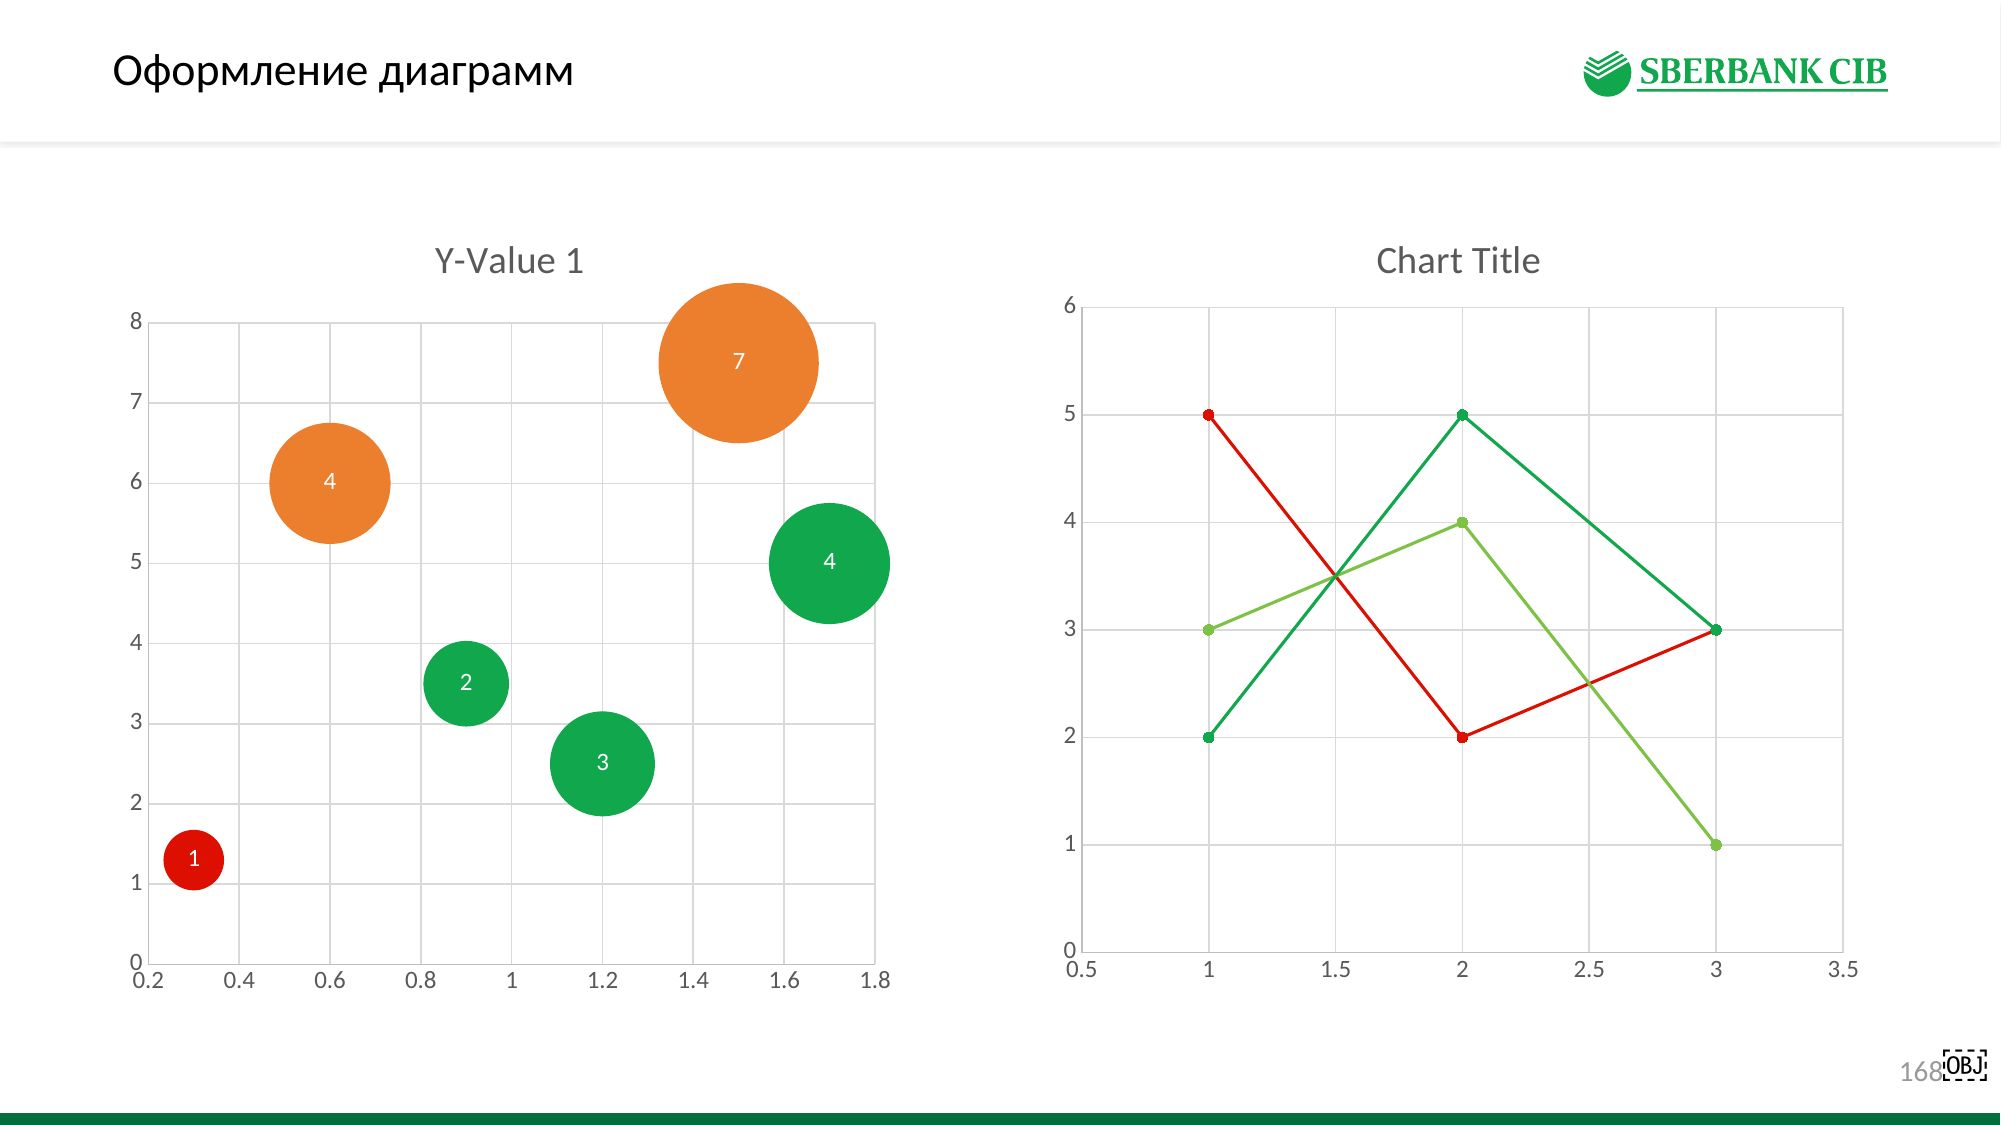

# Оформление диаграмм

### Chart:

| Category | Y-Value 1 | Y-Value 2 | Y-Value 3 |
|---|---|---|---|

### Chart:

| Category | Y-Value 1 |
|---|---|